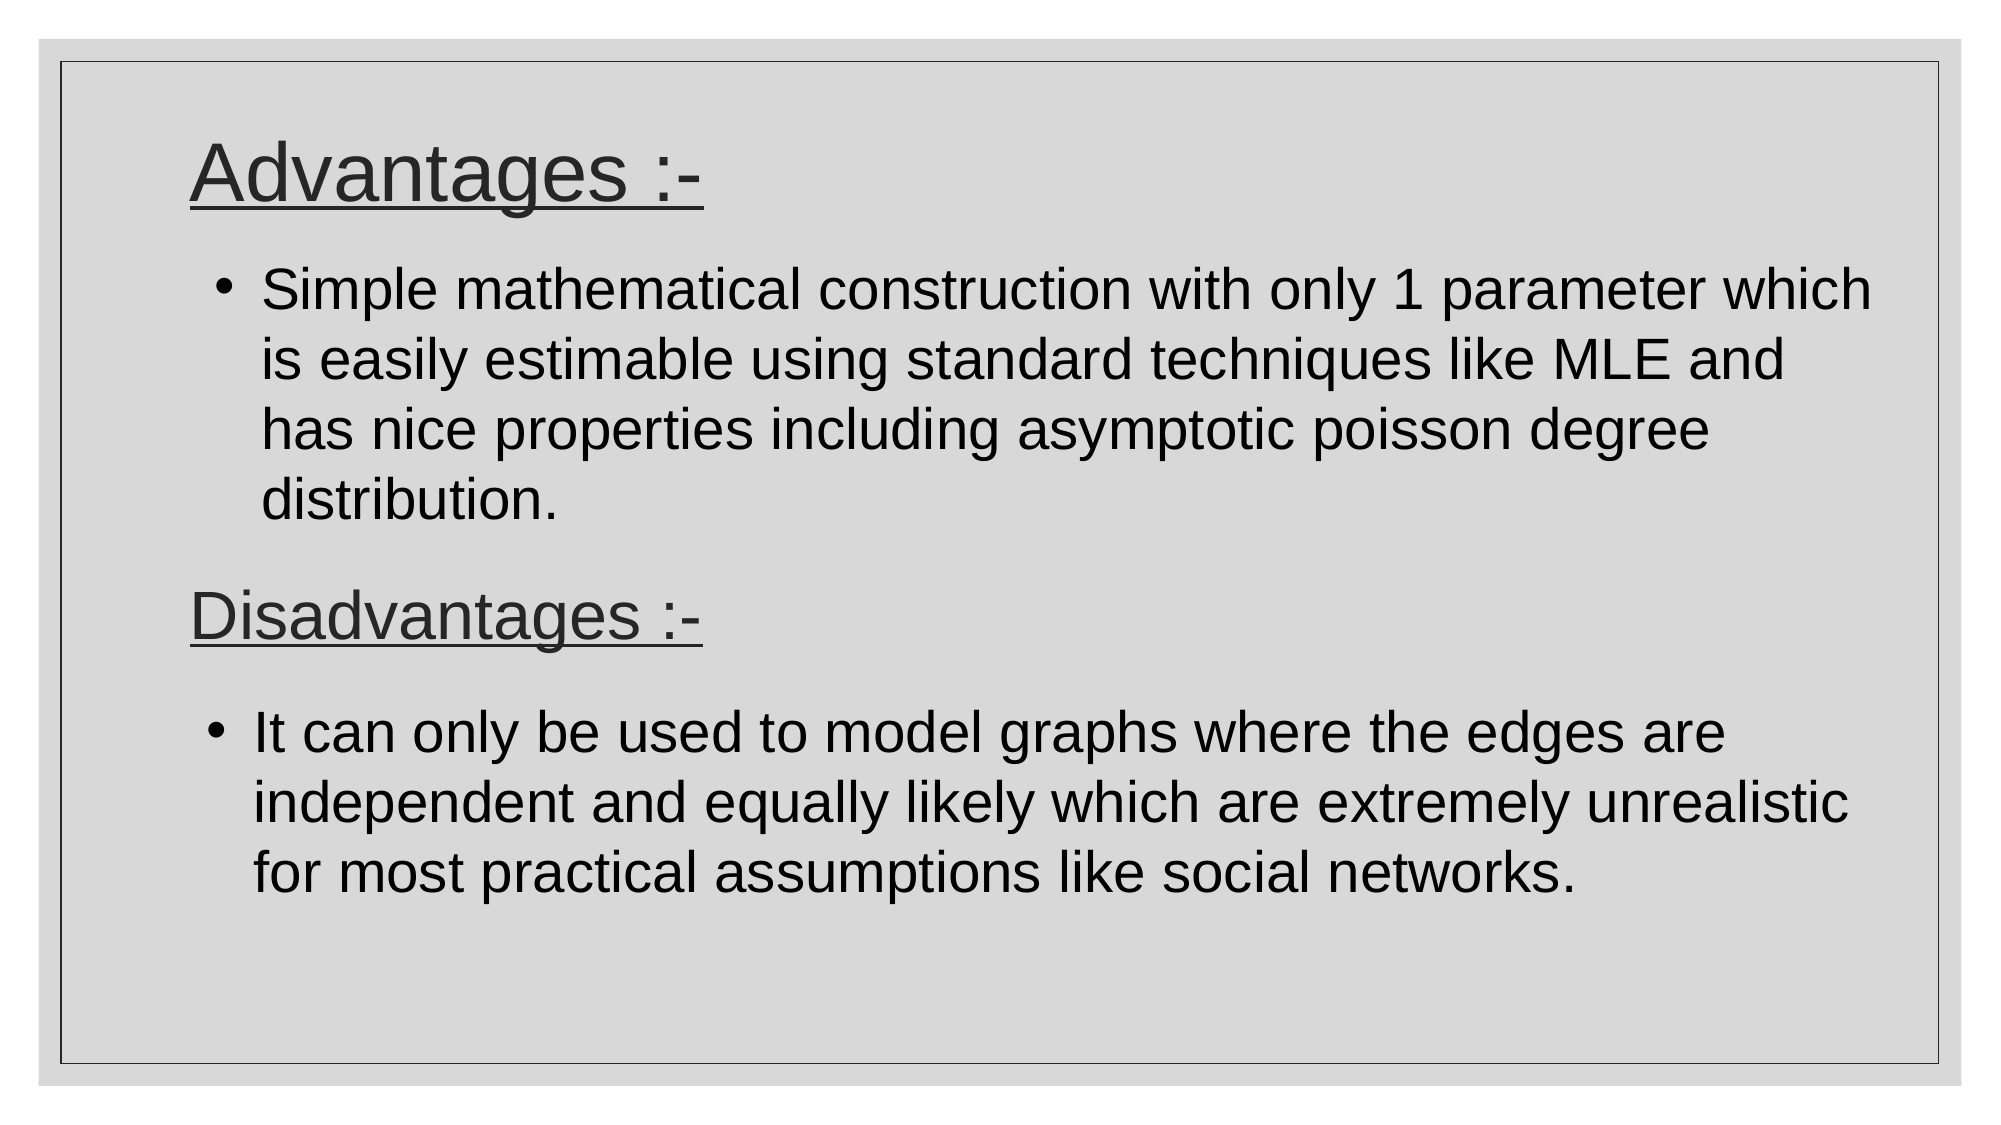

# Advantages :-
Simple mathematical construction with only 1 parameter which is easily estimable using standard techniques like MLE and has nice properties including asymptotic poisson degree distribution.
Disadvantages :-
It can only be used to model graphs where the edges are independent and equally likely which are extremely unrealistic for most practical assumptions like social networks.